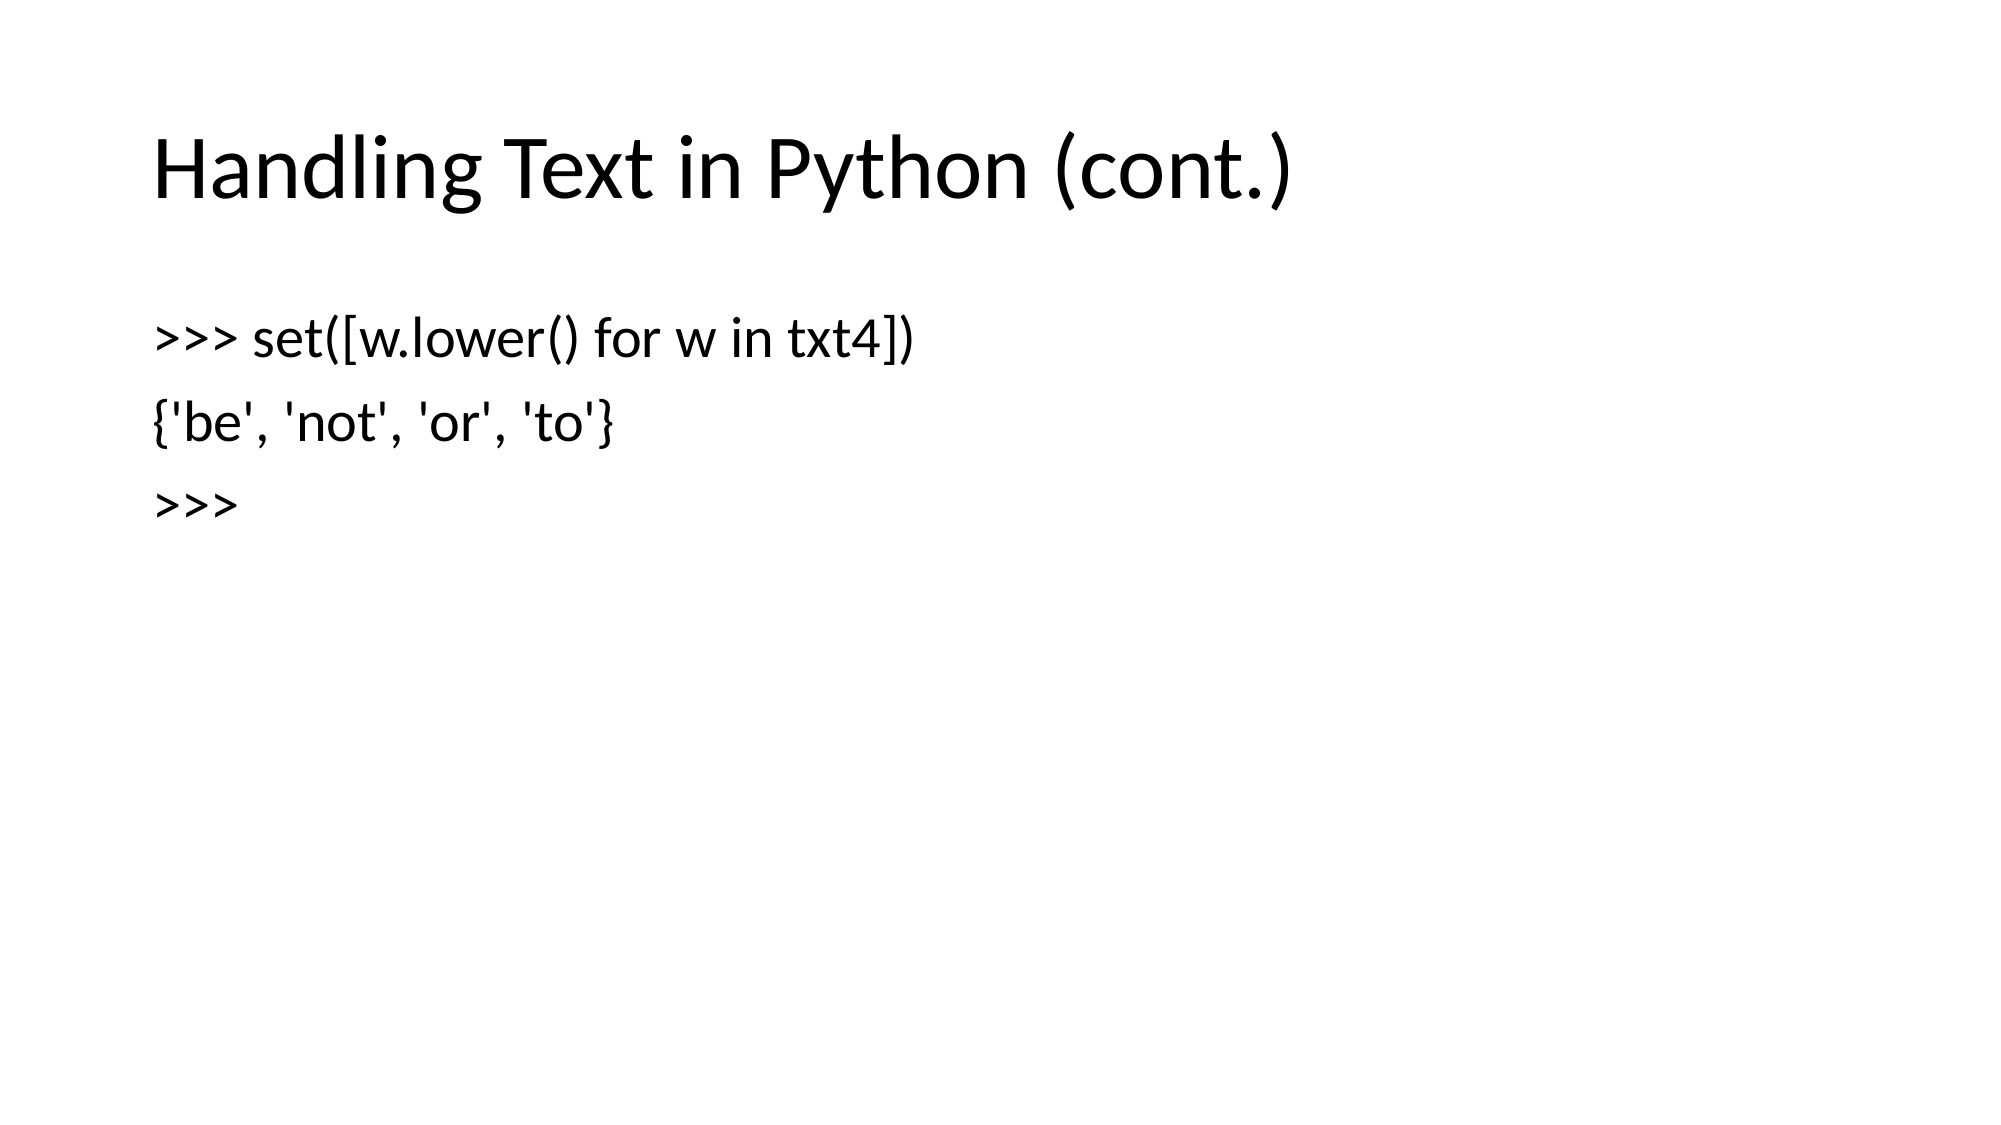

# Handling Text in Python (cont.)
>>> set([w.lower() for w in txt4])
{'be', 'not', 'or', 'to'}
>>>